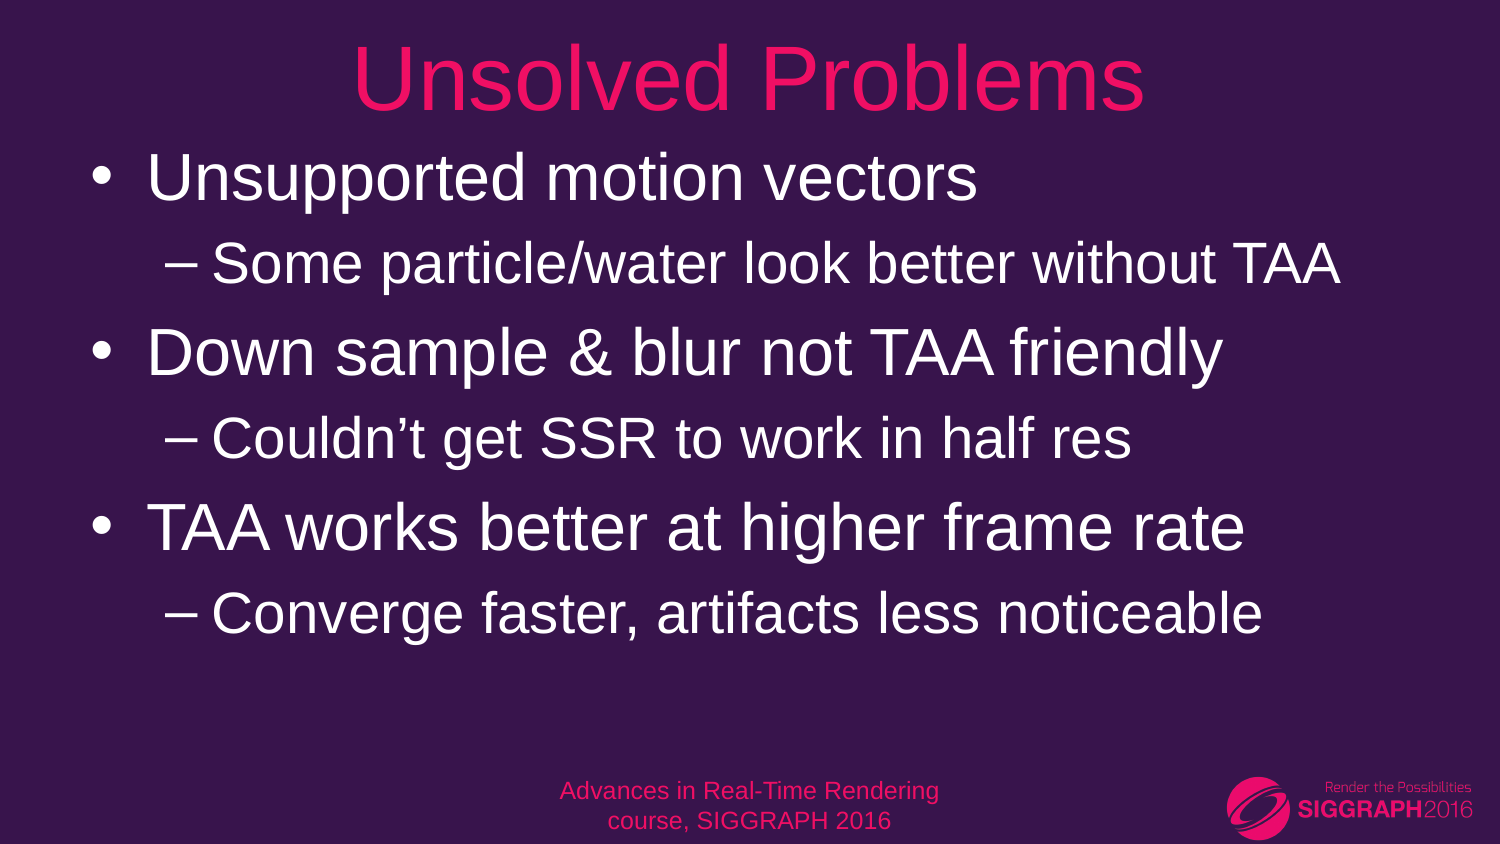

# Unsolved Problems
Unsupported motion vectors
Some particle/water look better without TAA
Down sample & blur not TAA friendly
Couldn’t get SSR to work in half res
TAA works better at higher frame rate
Converge faster, artifacts less noticeable

Advances in Real-Time Rendering course, SIGGRAPH 2016